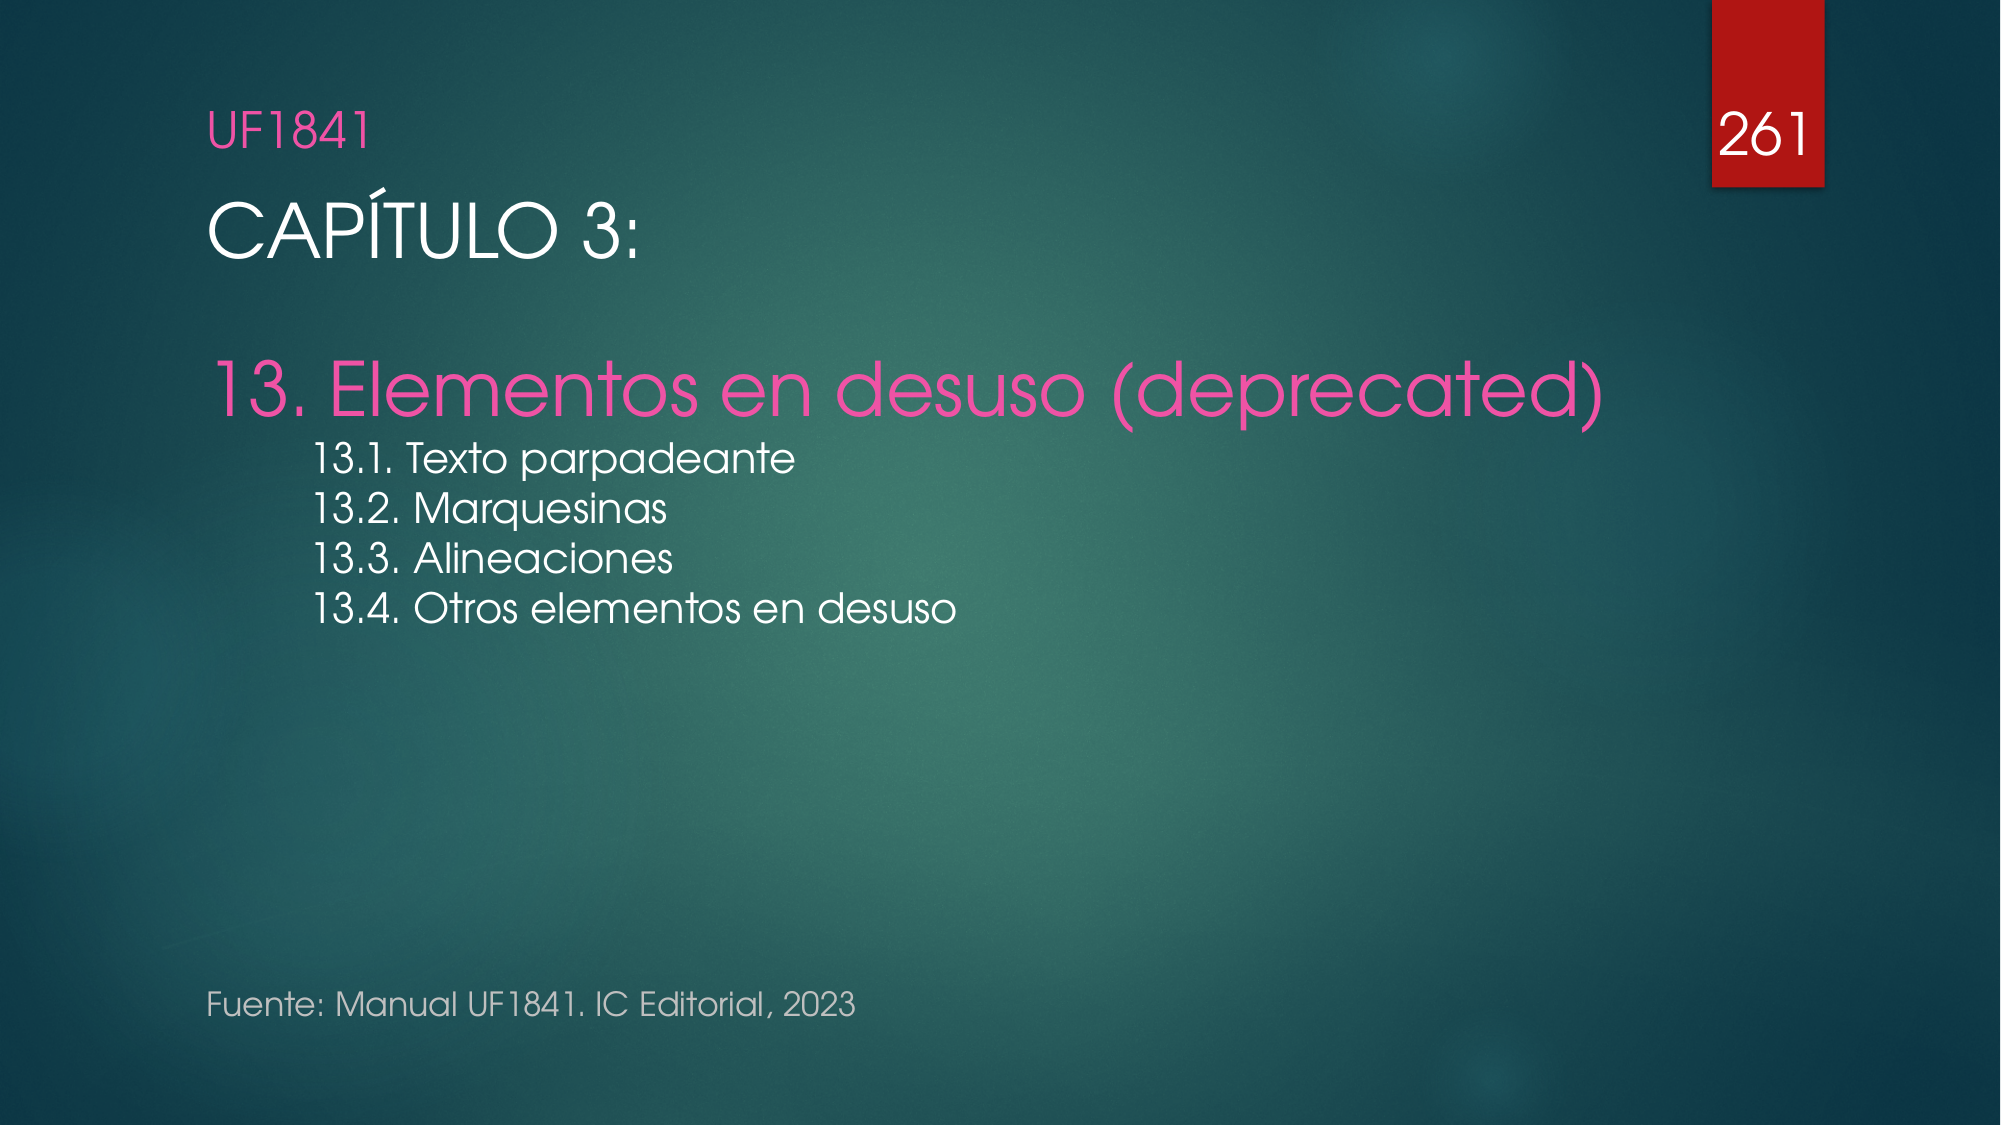

261
UF1841
# CAPÍTULO 3:
Elementos en desuso (deprecated)
13.1. Texto parpadeante
13.2. Marquesinas
13.3. Alineaciones
13.4. Otros elementos en desuso
Fuente: Manual UF1841. IC Editorial, 2023